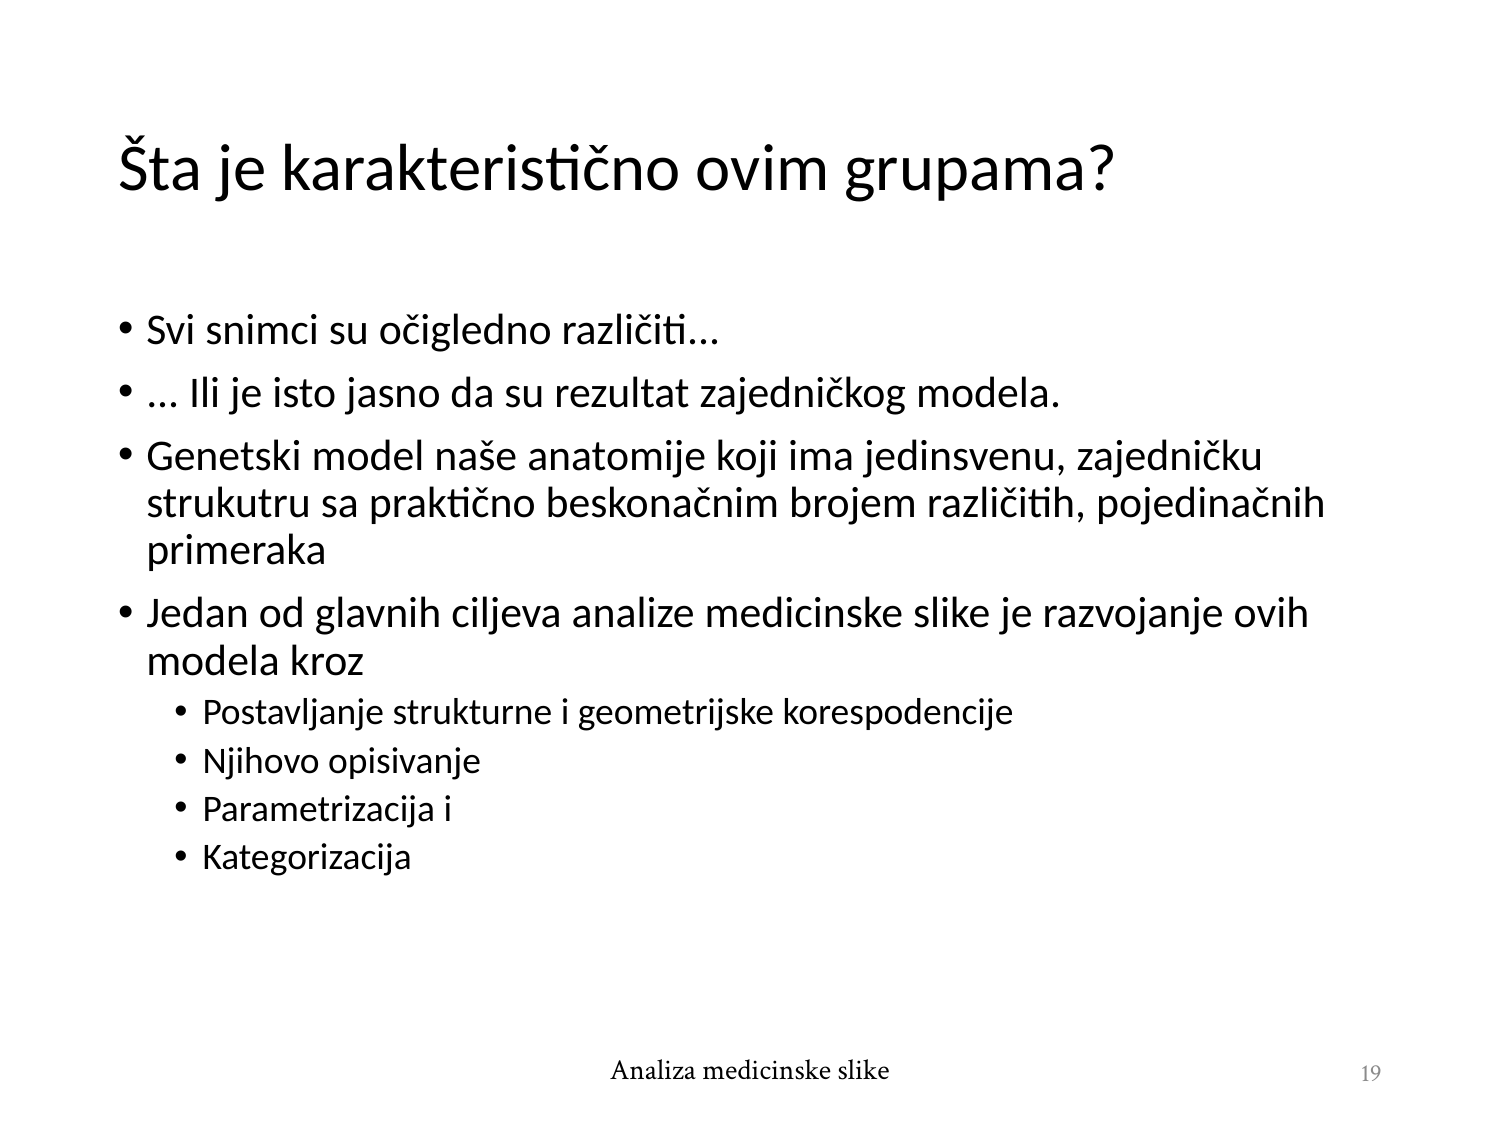

# Šta je karakteristično ovim grupama?
Svi snimci su očigledno različiti...
... Ili je isto jasno da su rezultat zajedničkog modela.
Genetski model naše anatomije koji ima jedinsvenu, zajedničku strukutru sa praktično beskonačnim brojem različitih, pojedinačnih primeraka
Jedan od glavnih ciljeva analize medicinske slike je razvojanje ovih modela kroz
Postavljanje strukturne i geometrijske korespodencije
Njihovo opisivanje
Parametrizacija i
Kategorizacija

Analiza medicinske slike
19